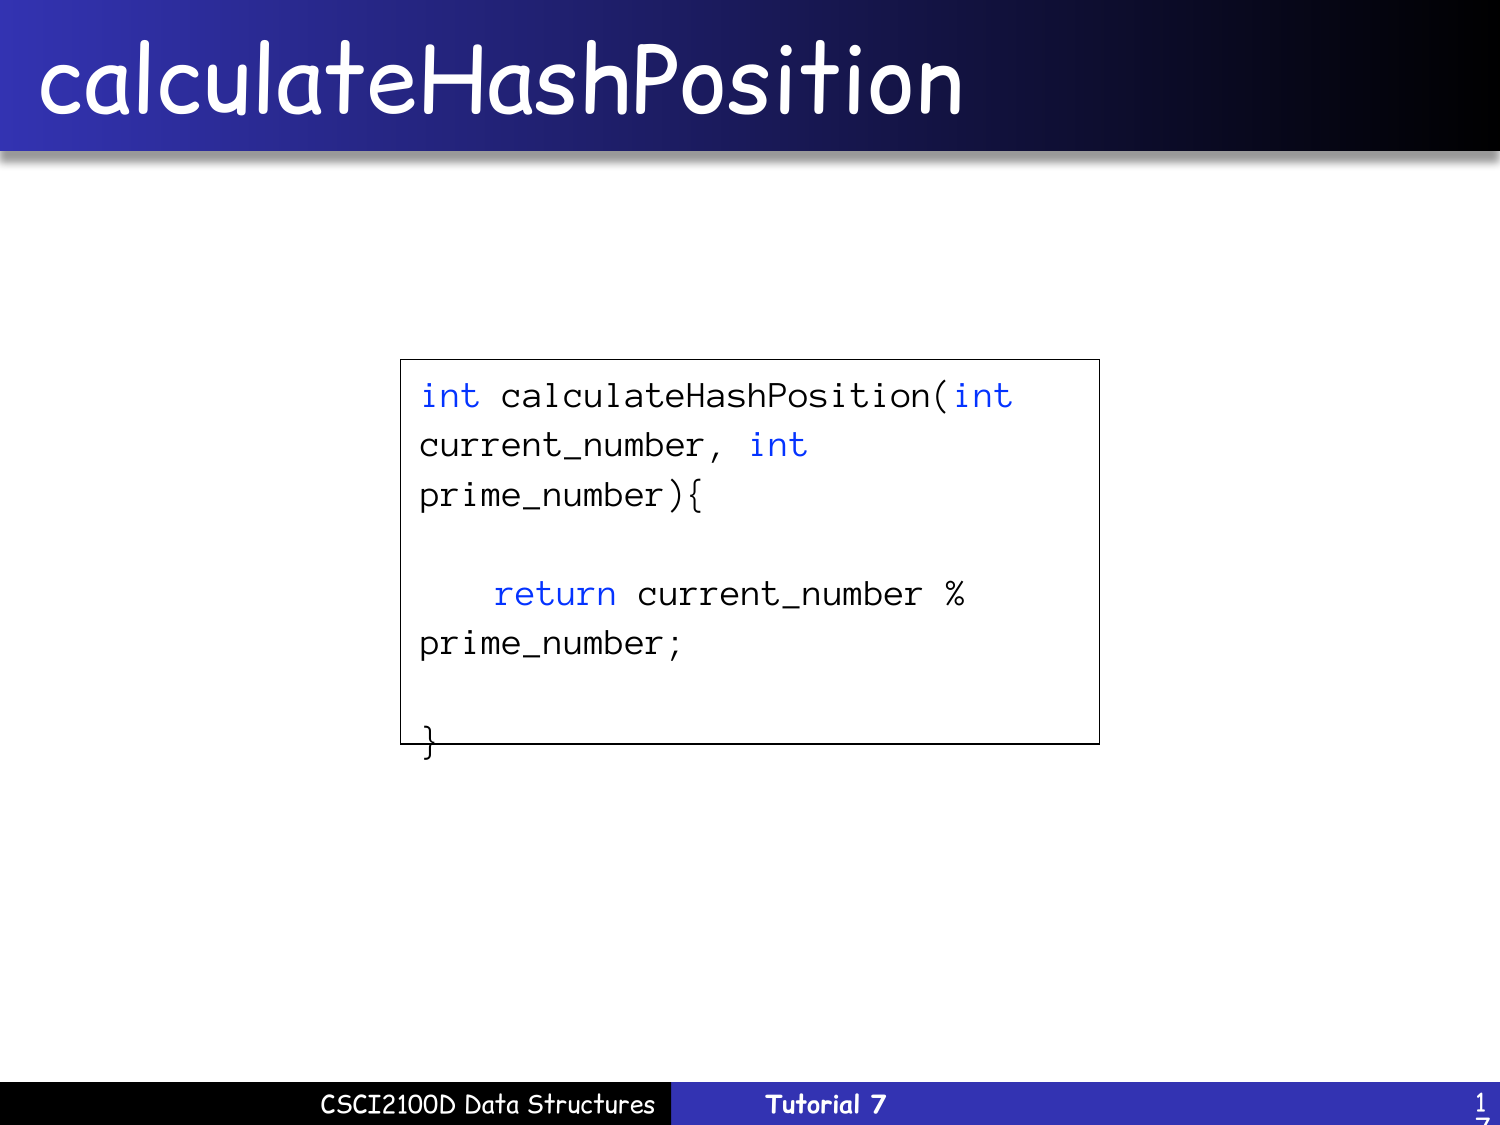

# calculateHashPosition
int calculateHashPosition(int current_number, int prime_number){

return current_number % prime_number;

}

17
Tutorial 7